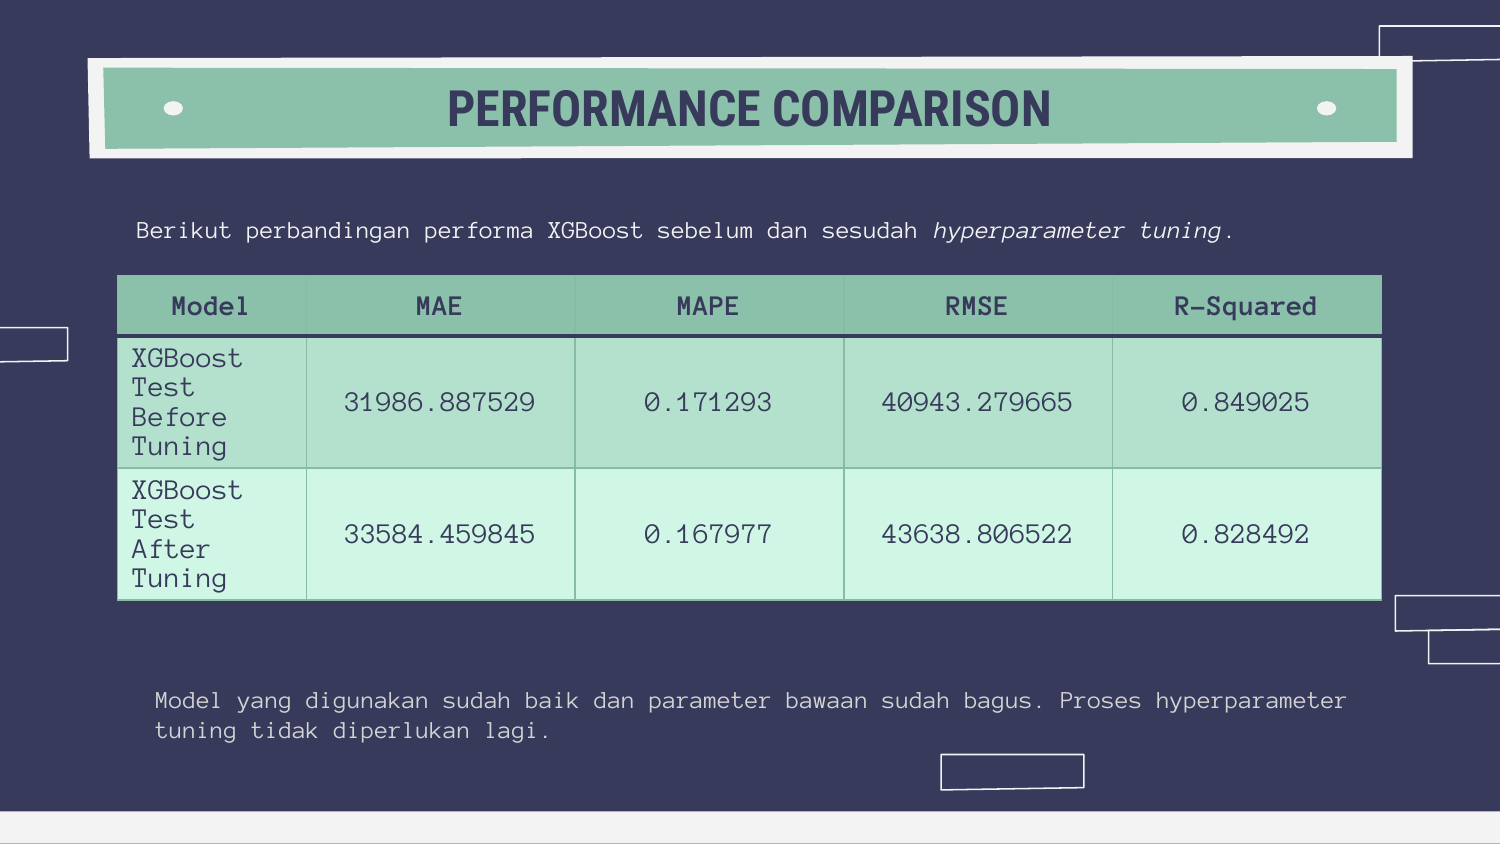

# PERFORMANCE COMPARISON
Berikut perbandingan performa XGBoost sebelum dan sesudah hyperparameter tuning.
| Model | MAE | MAPE | RMSE | R-Squared |
| --- | --- | --- | --- | --- |
| XGBoost Test Before Tuning | 31986.887529 | 0.171293 | 40943.279665 | 0.849025 |
| XGBoost Test After Tuning | 33584.459845 | 0.167977 | 43638.806522 | 0.828492 |
Model yang digunakan sudah baik dan parameter bawaan sudah bagus. Proses hyperparameter tuning tidak diperlukan lagi.